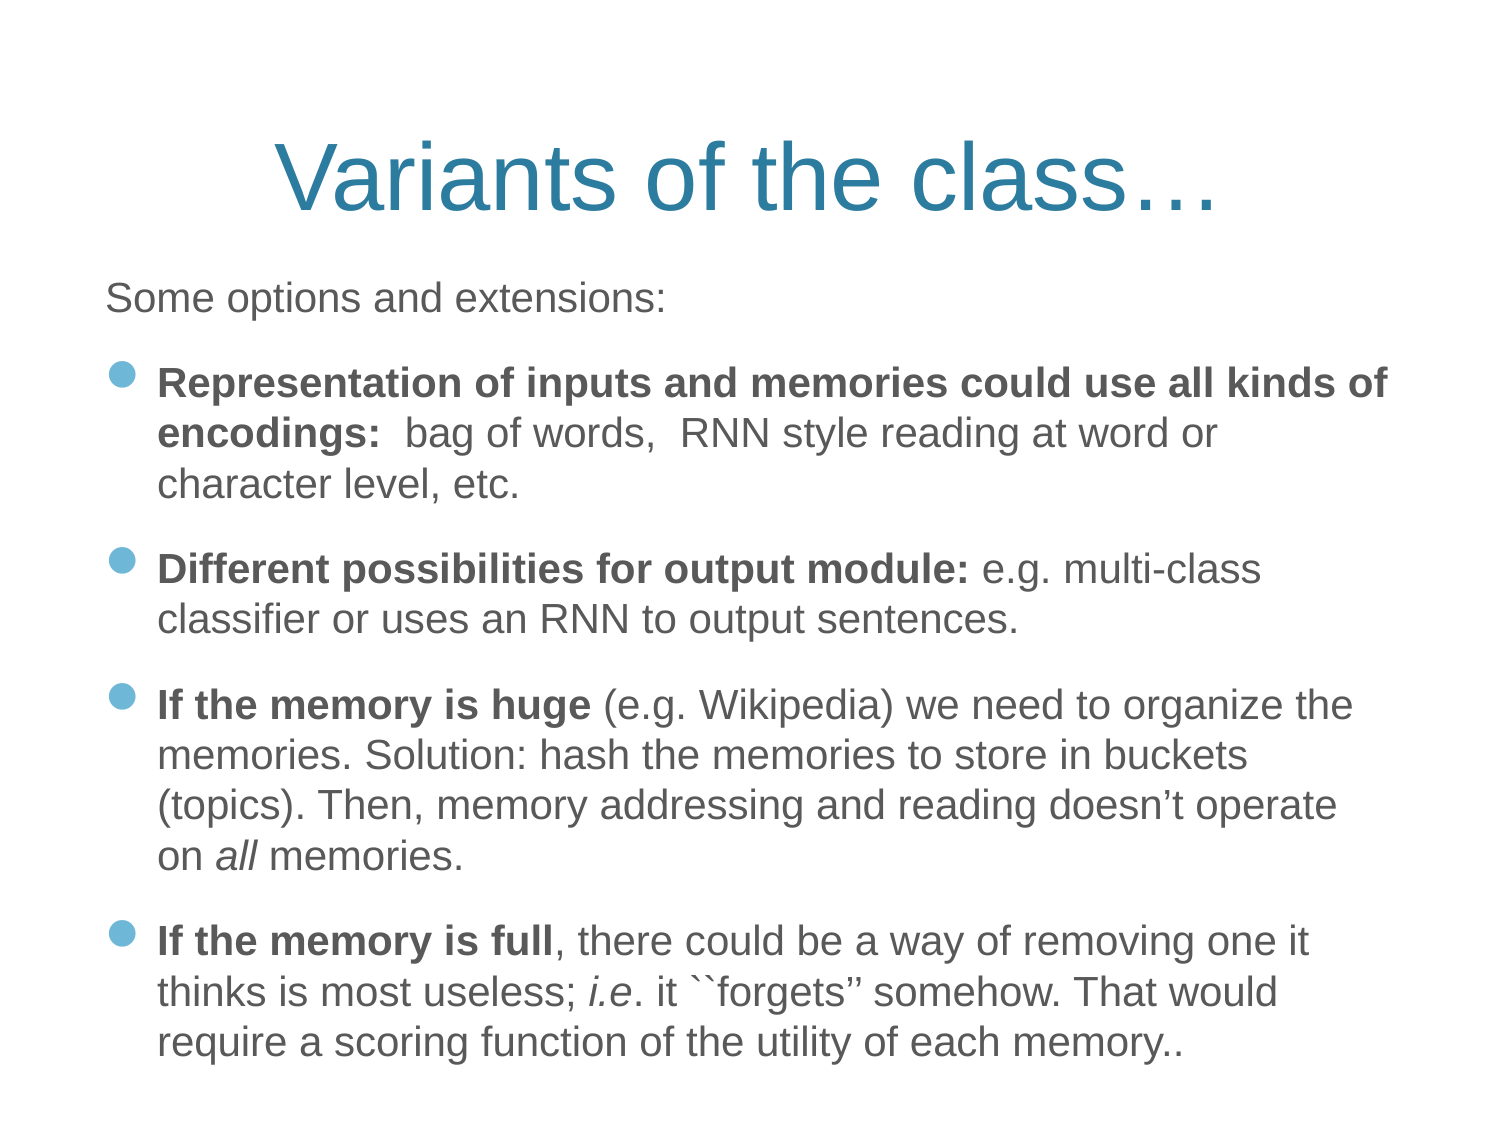

# Variants of the class…
Some options and extensions:
Representation of inputs and memories could use all kinds of encodings:  bag of words,  RNN style reading at word or character level, etc.
Different possibilities for output module: e.g. multi-class classifier or uses an RNN to output sentences.
If the memory is huge (e.g. Wikipedia) we need to organize the memories. Solution: hash the memories to store in buckets (topics). Then, memory addressing and reading doesn’t operate on all memories.
If the memory is full, there could be a way of removing one it thinks is most useless; i.e. it ``forgets’’ somehow. That would require a scoring function of the utility of each memory..